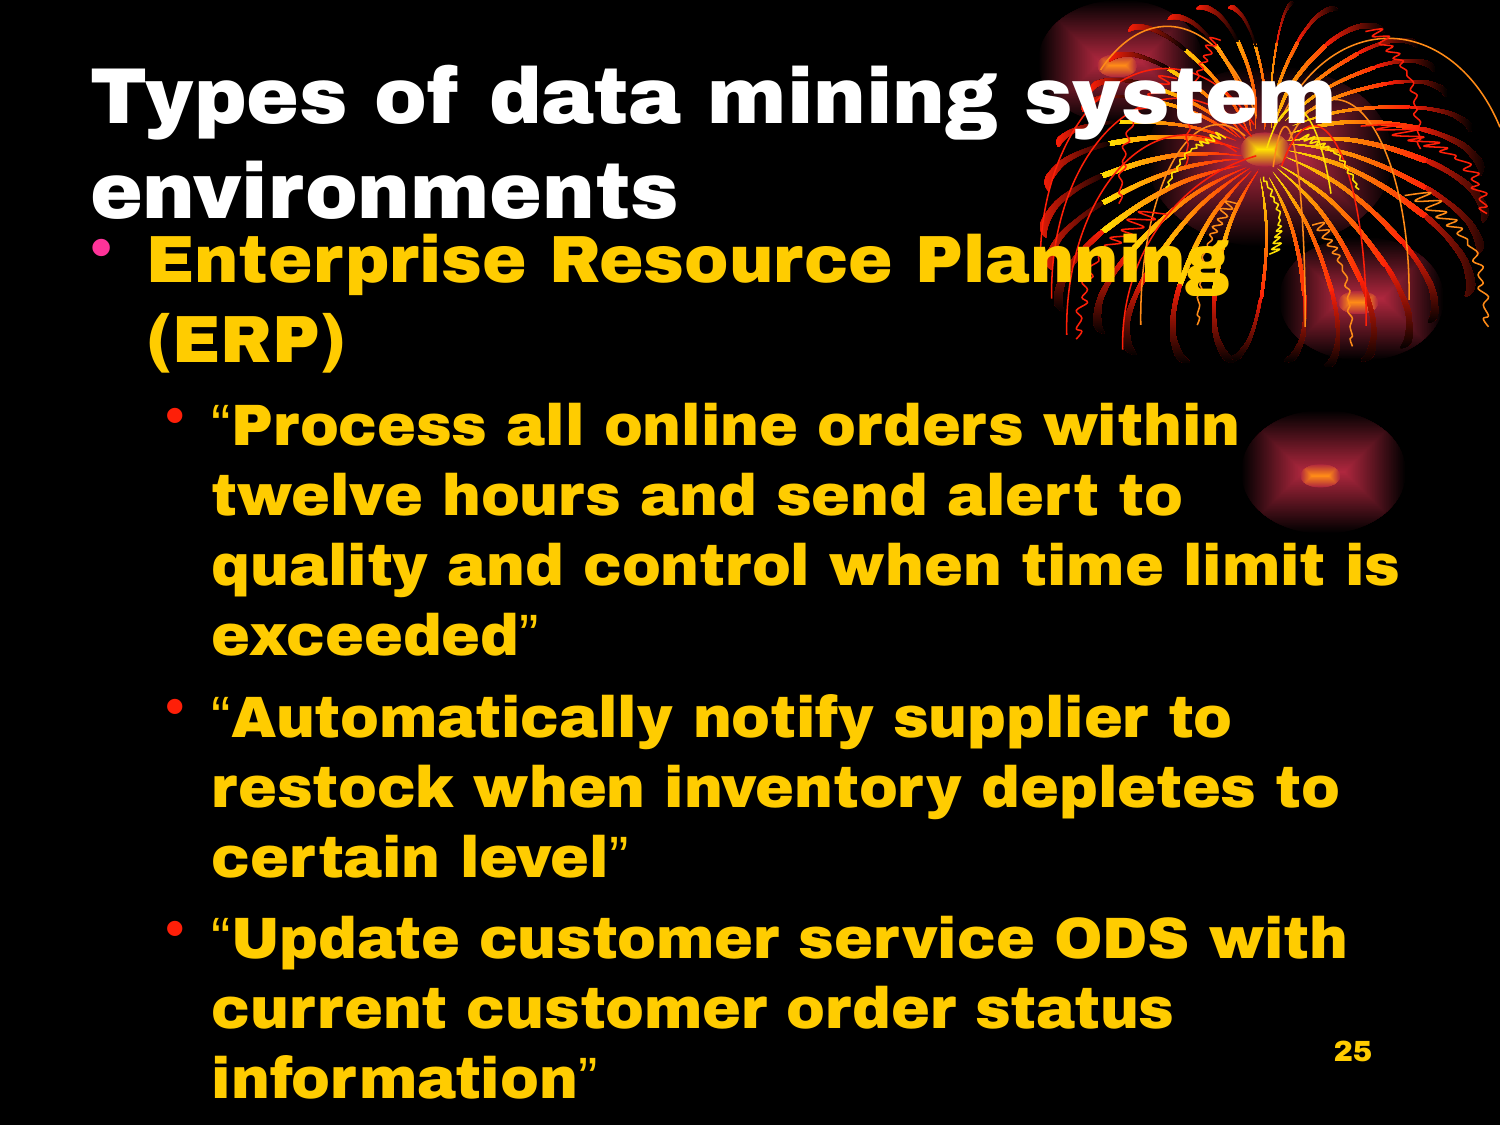

# Types of data mining system environments
Enterprise Resource Planning  (ERP)
“Process all online orders within twelve hours and send alert to quality and control when time limit is exceeded”
“Automatically notify supplier to restock when inventory depletes to certain level”
“Update customer service ODS with current customer order status information”
25